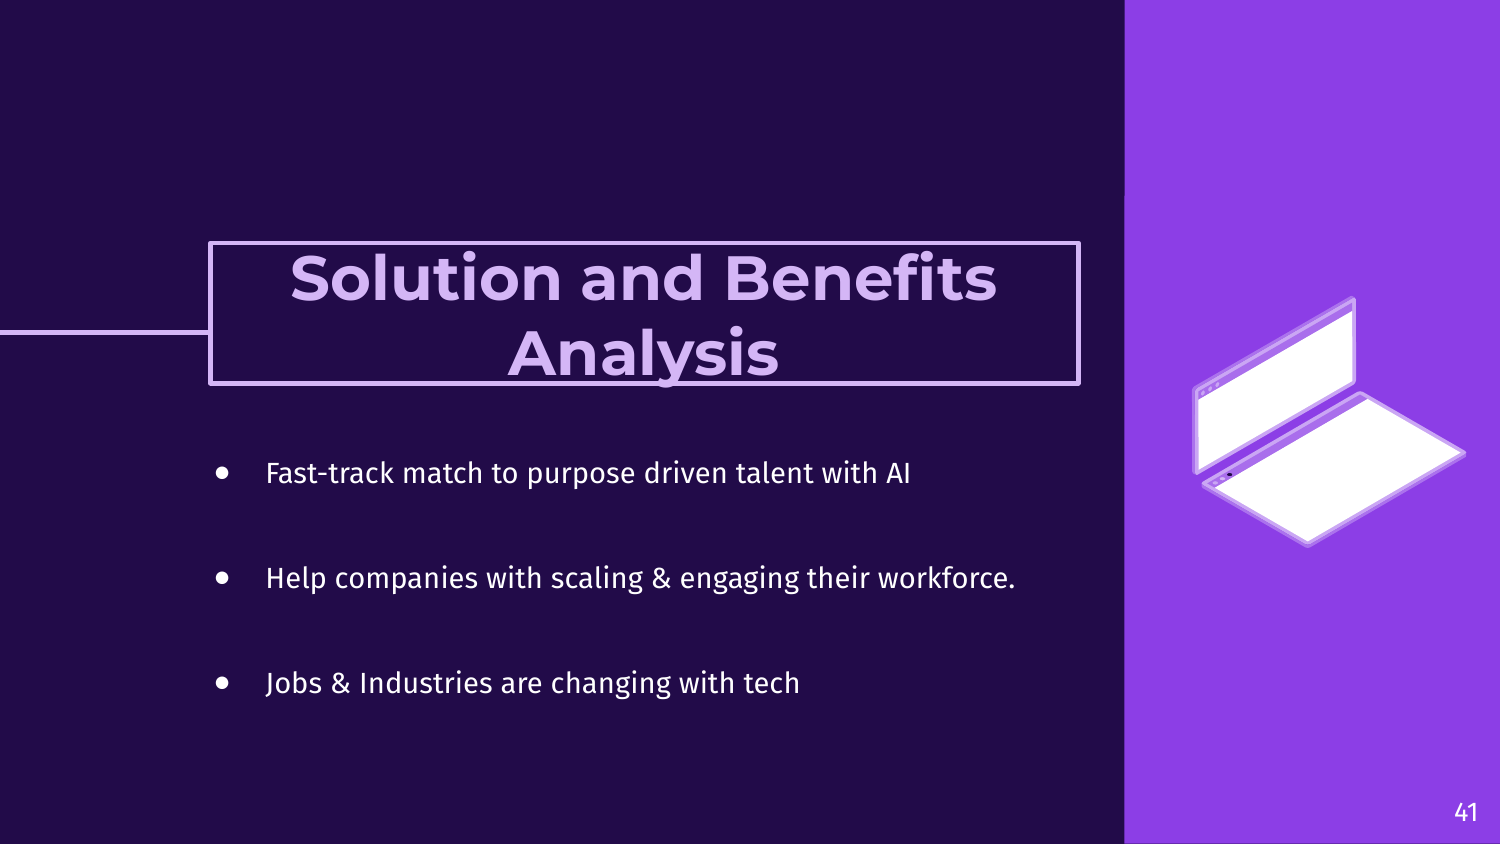

# Solution and Benefits Analysis

Fast-track match to purpose driven talent with AI

Help companies with scaling & engaging their workforce.

Jobs & Industries are changing with tech

41